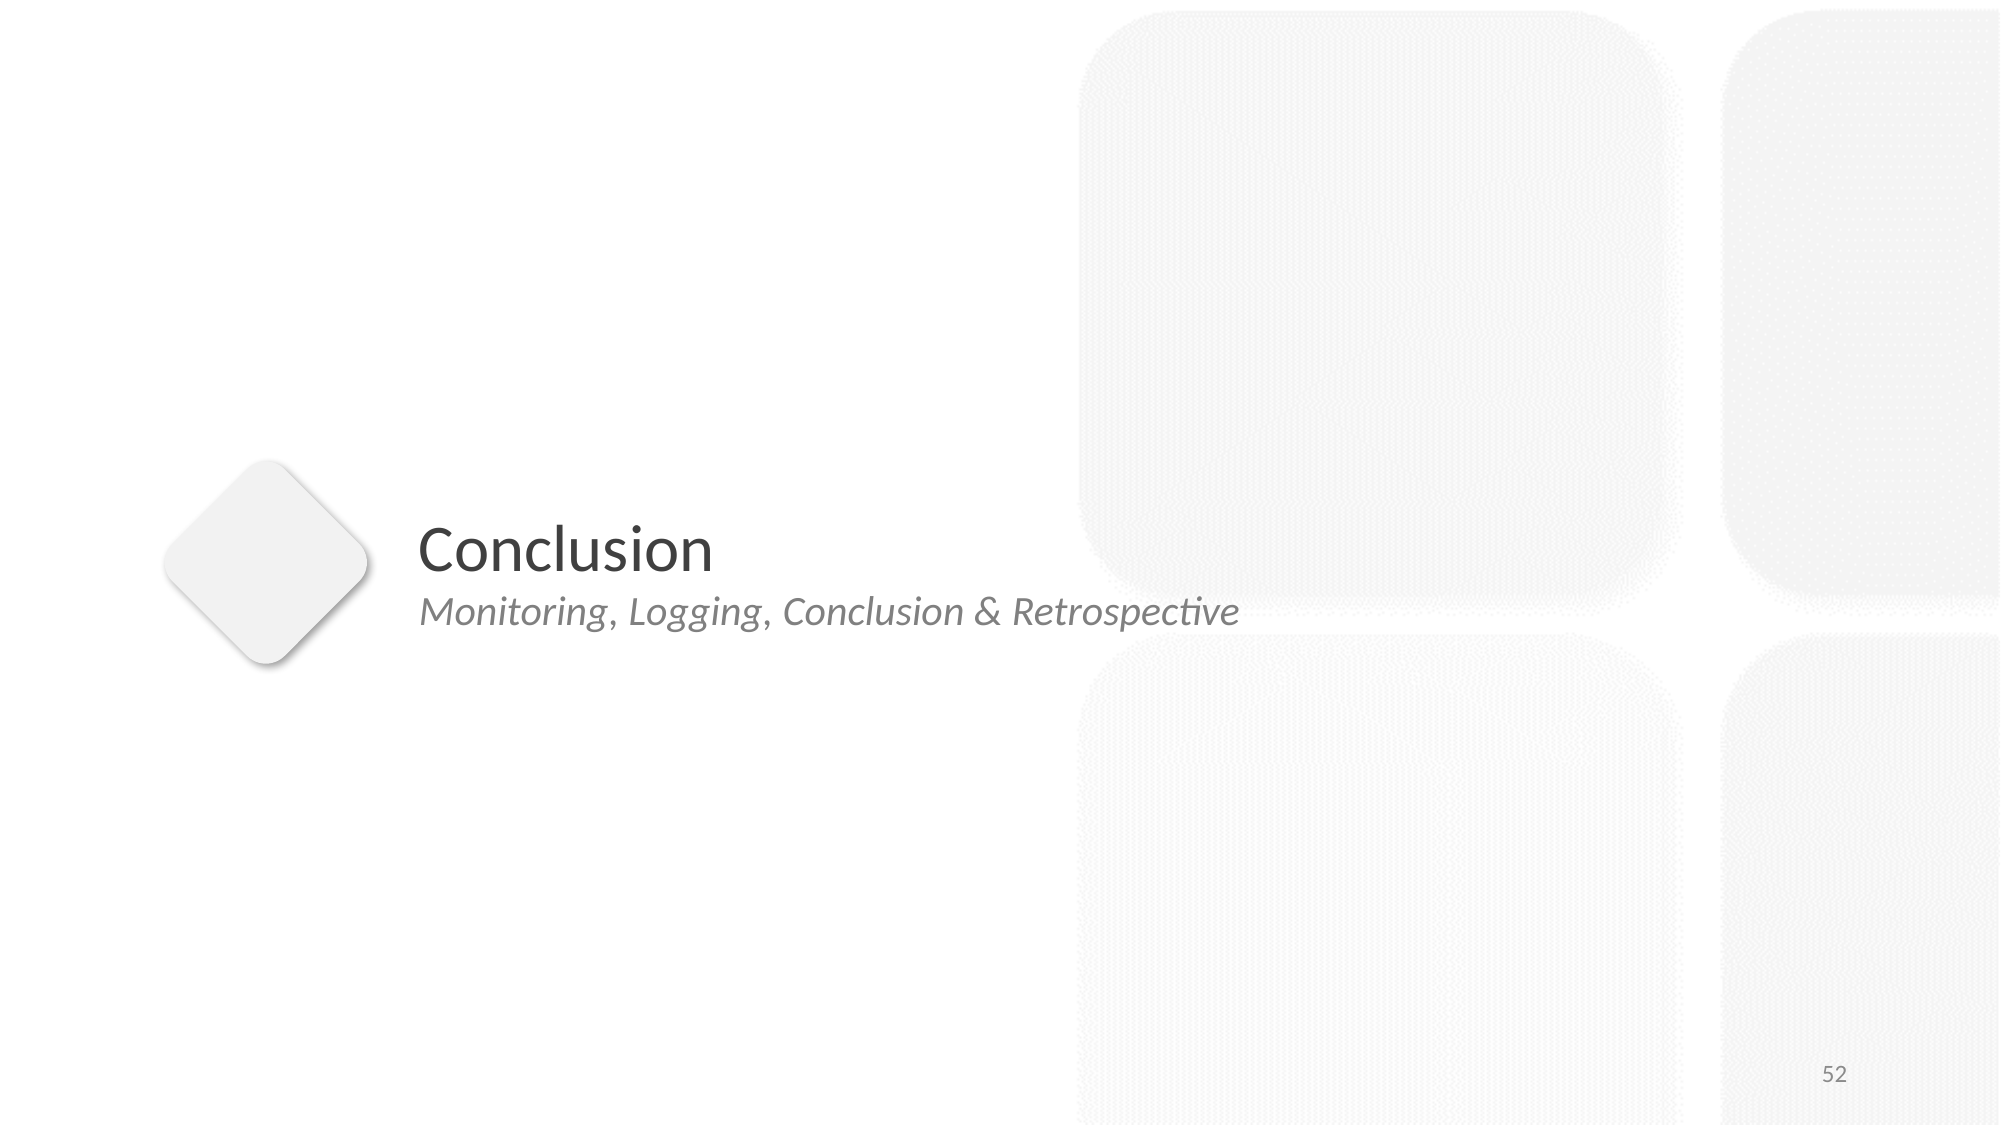

Conclusion
Monitoring, Logging, Conclusion & Retrospective
52